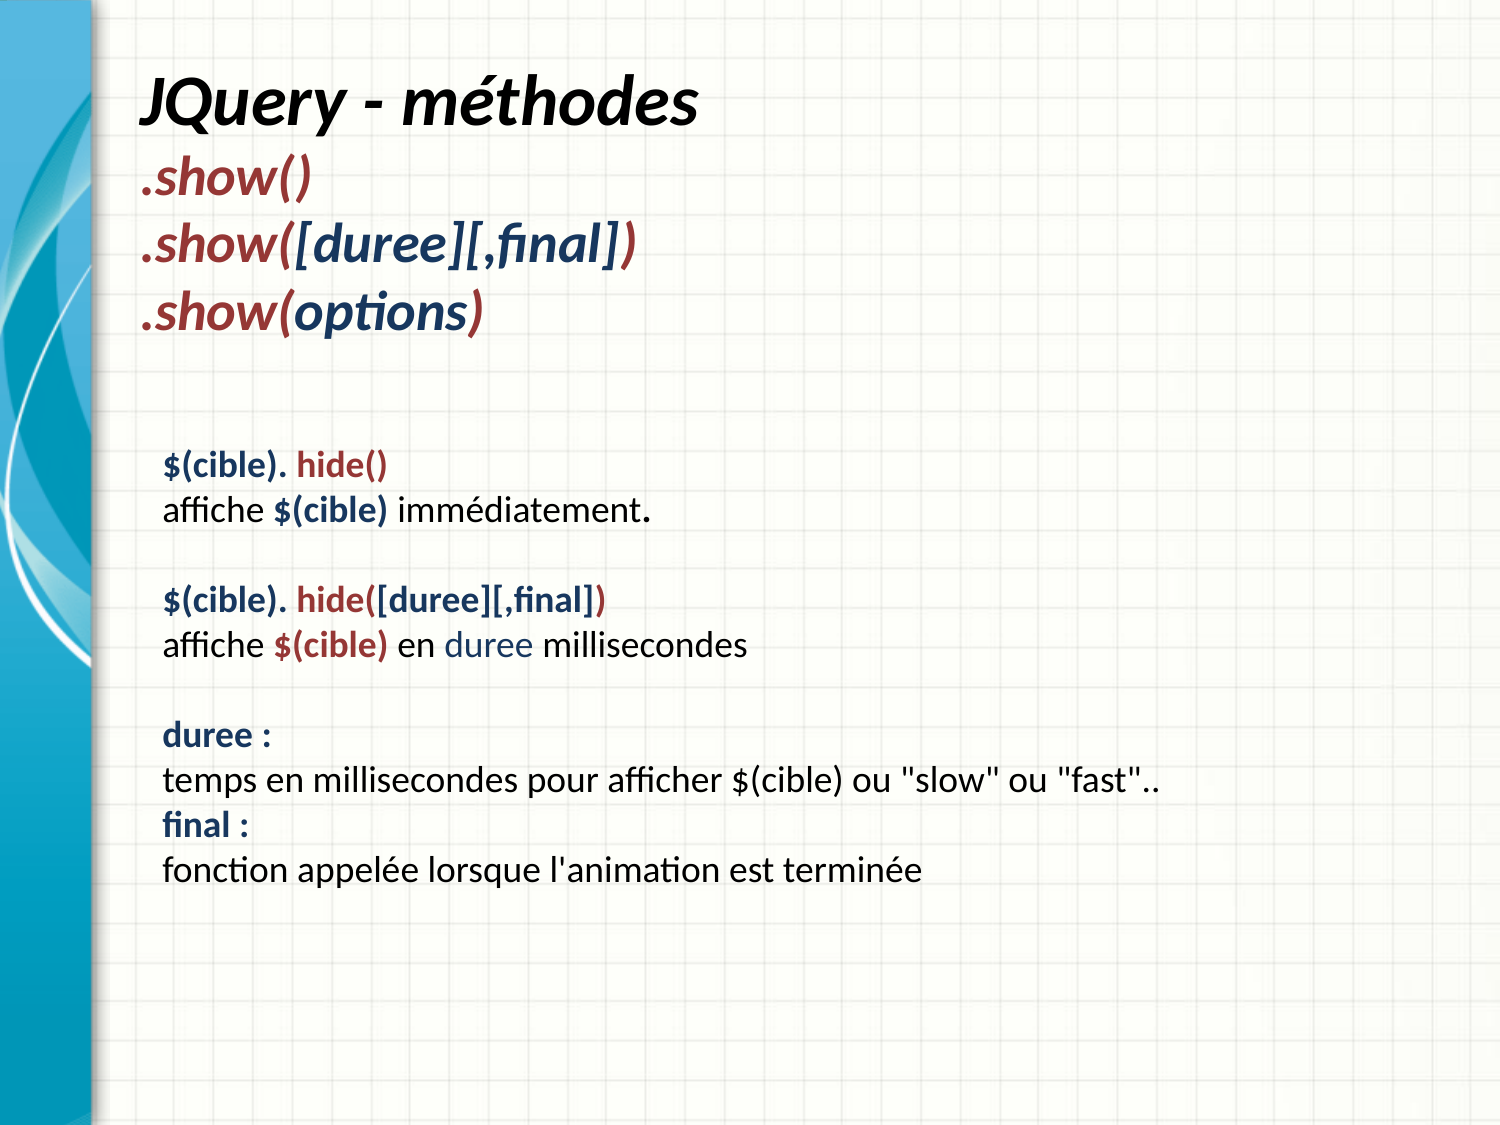

# JQuery - méthodes .show() .show([duree][,final]) .show(options)
$(cible). hide()
affiche $(cible) immédiatement.

$(cible). hide([duree][,final])
affiche $(cible) en duree millisecondes

duree :
temps en millisecondes pour afficher $(cible) ou "slow" ou "fast"..
final :
fonction appelée lorsque l'animation est terminée